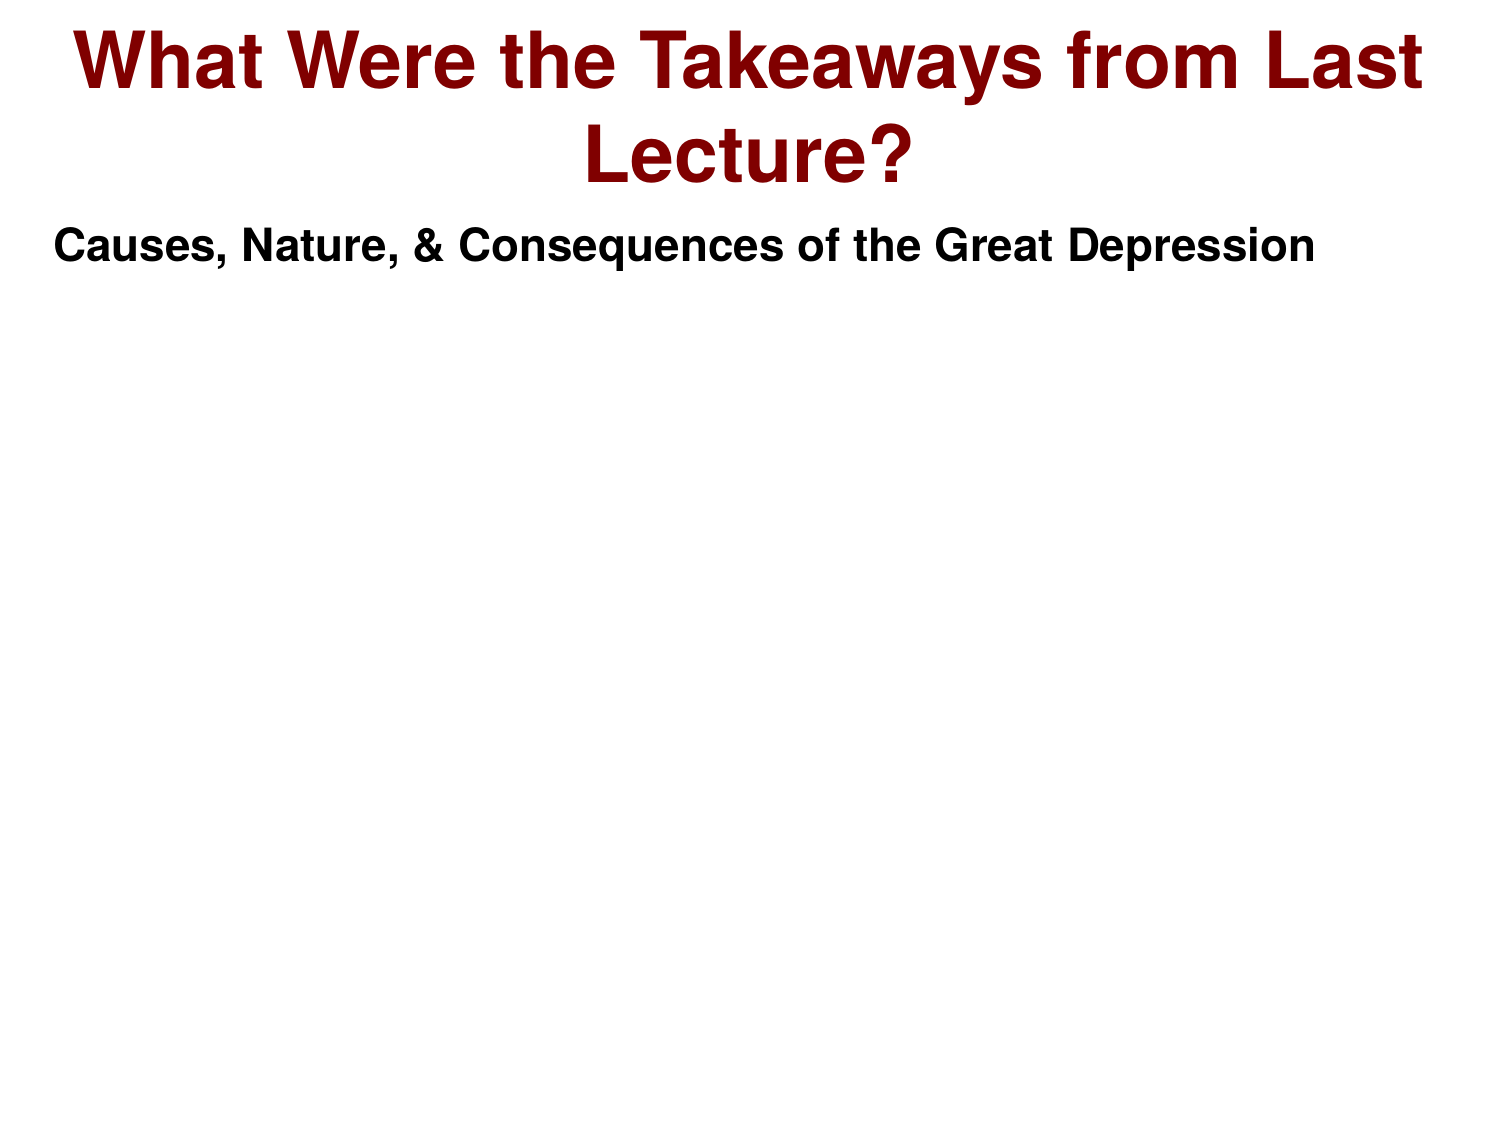

What Were the Takeaways from Last Lecture?
Causes, Nature, & Consequences of the Great Depression